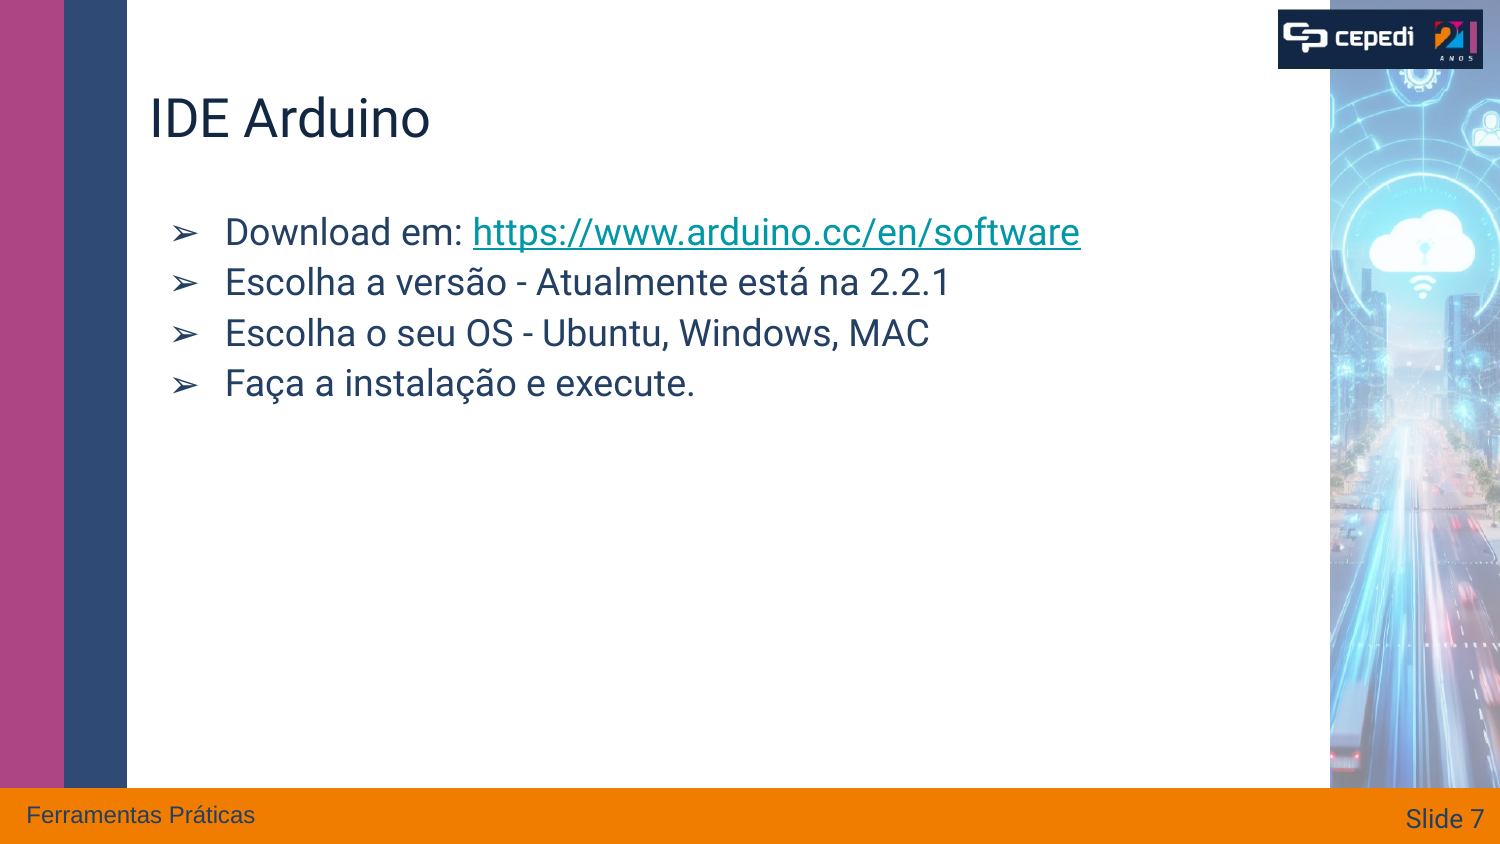

# IDE Arduino
Download em: https://www.arduino.cc/en/software
Escolha a versão - Atualmente está na 2.2.1
Escolha o seu OS - Ubuntu, Windows, MAC
Faça a instalação e execute.

Ferramentas Práticas
Slide 7